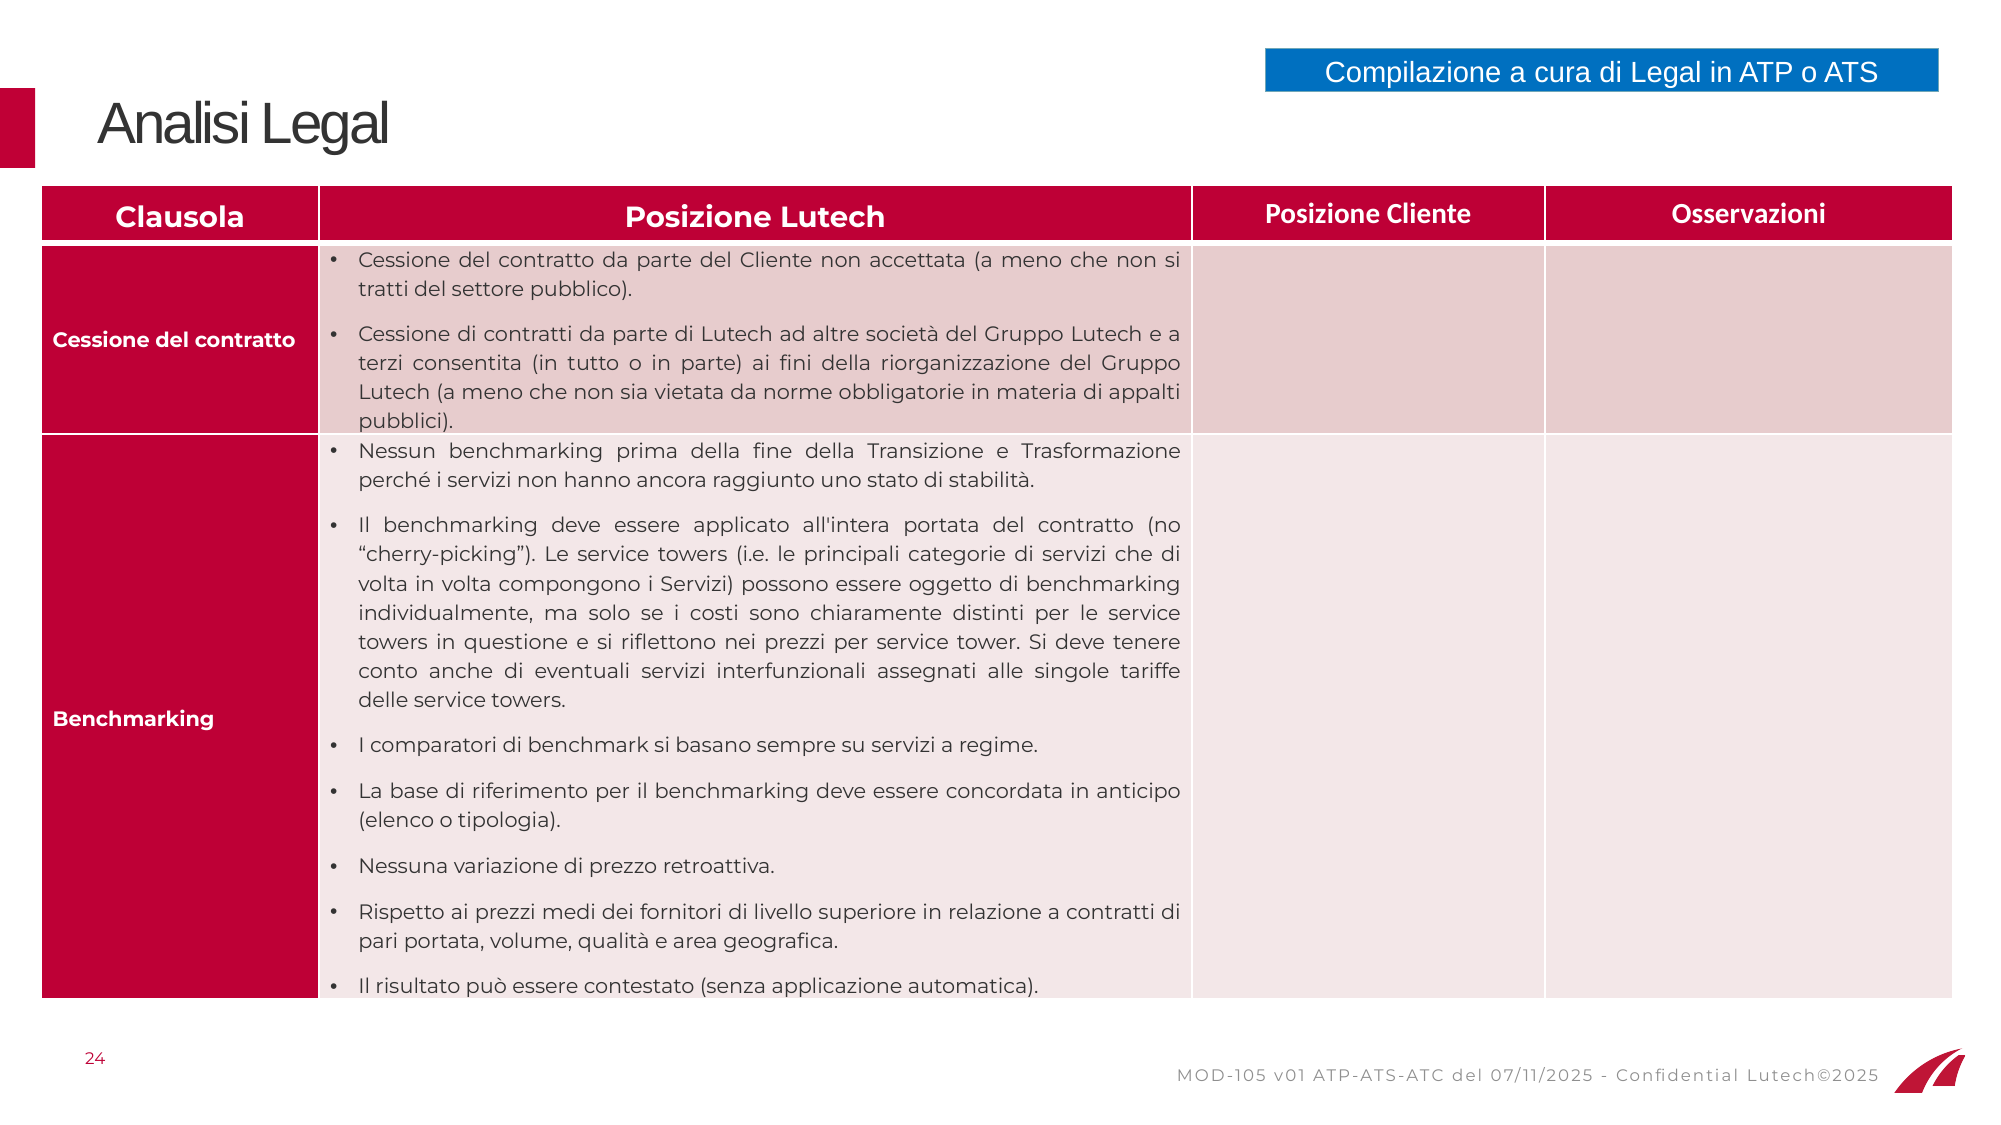

Compilazione a cura di Legal in ATP o ATS
# Analisi Legal
| Clausola | Posizione Lutech | Posizione Cliente | Osservazioni |
| --- | --- | --- | --- |
| Cessione del contratto | Cessione del contratto da parte del Cliente non accettata (a meno che non si tratti del settore pubblico). Cessione di contratti da parte di Lutech ad altre società del Gruppo Lutech e a terzi consentita (in tutto o in parte) ai fini della riorganizzazione del Gruppo Lutech (a meno che non sia vietata da norme obbligatorie in materia di appalti pubblici). |  |  |
| Benchmarking | Nessun benchmarking prima della fine della Transizione e Trasformazione perché i servizi non hanno ancora raggiunto uno stato di stabilità. Il benchmarking deve essere applicato all'intera portata del contratto (no “cherry-picking”). Le service towers (i.e. le principali categorie di servizi che di volta in volta compongono i Servizi) possono essere oggetto di benchmarking individualmente, ma solo se i costi sono chiaramente distinti per le service towers in questione e si riflettono nei prezzi per service tower. Si deve tenere conto anche di eventuali servizi interfunzionali assegnati alle singole tariffe delle service towers. I comparatori di benchmark si basano sempre su servizi a regime. La base di riferimento per il benchmarking deve essere concordata in anticipo (elenco o tipologia). Nessuna variazione di prezzo retroattiva. Rispetto ai prezzi medi dei fornitori di livello superiore in relazione a contratti di pari portata, volume, qualità e area geografica. Il risultato può essere contestato (senza applicazione automatica). |  |  |